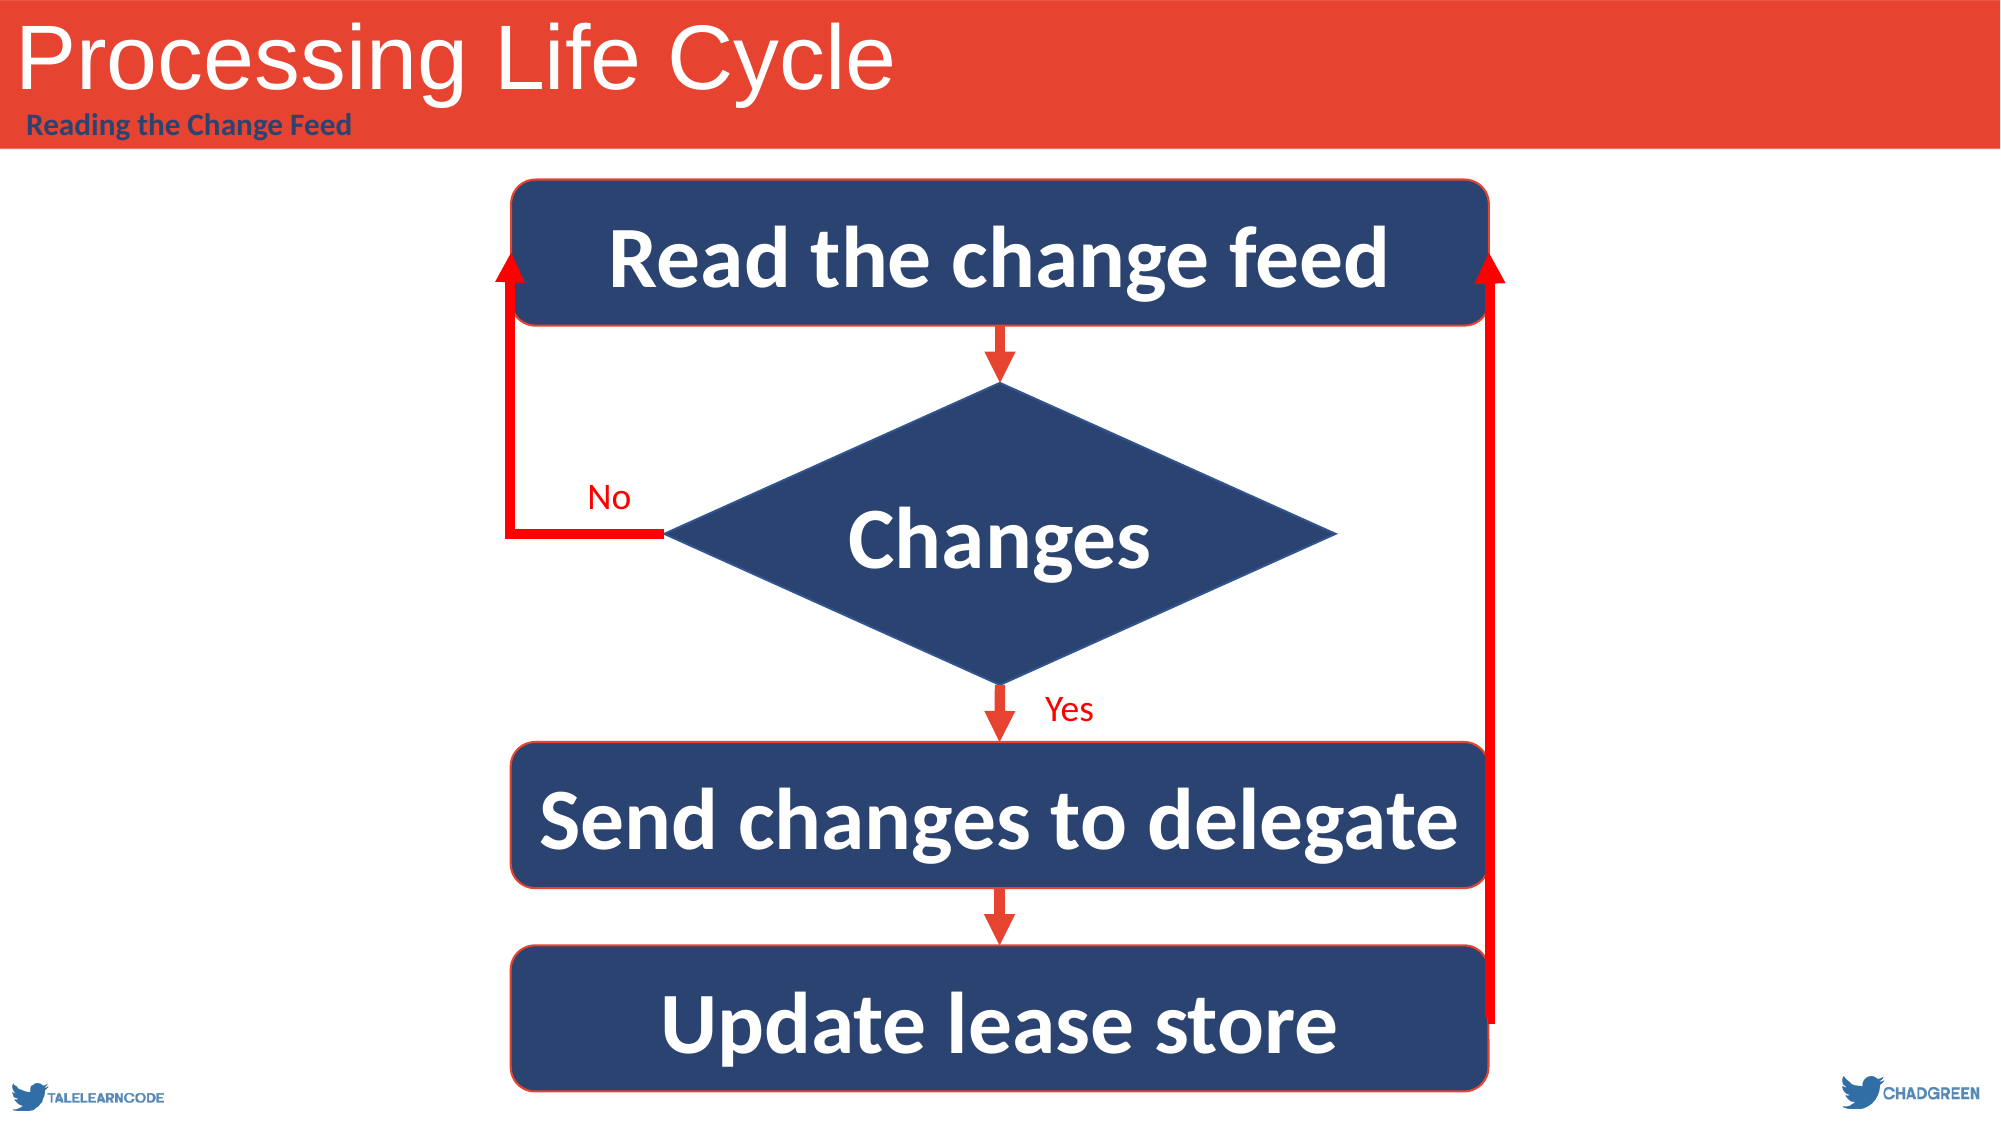

# Processing Life Cycle
Reading the Change Feed
Read the change feed
Changes
No
Yes
Send changes to delegate
Update lease store